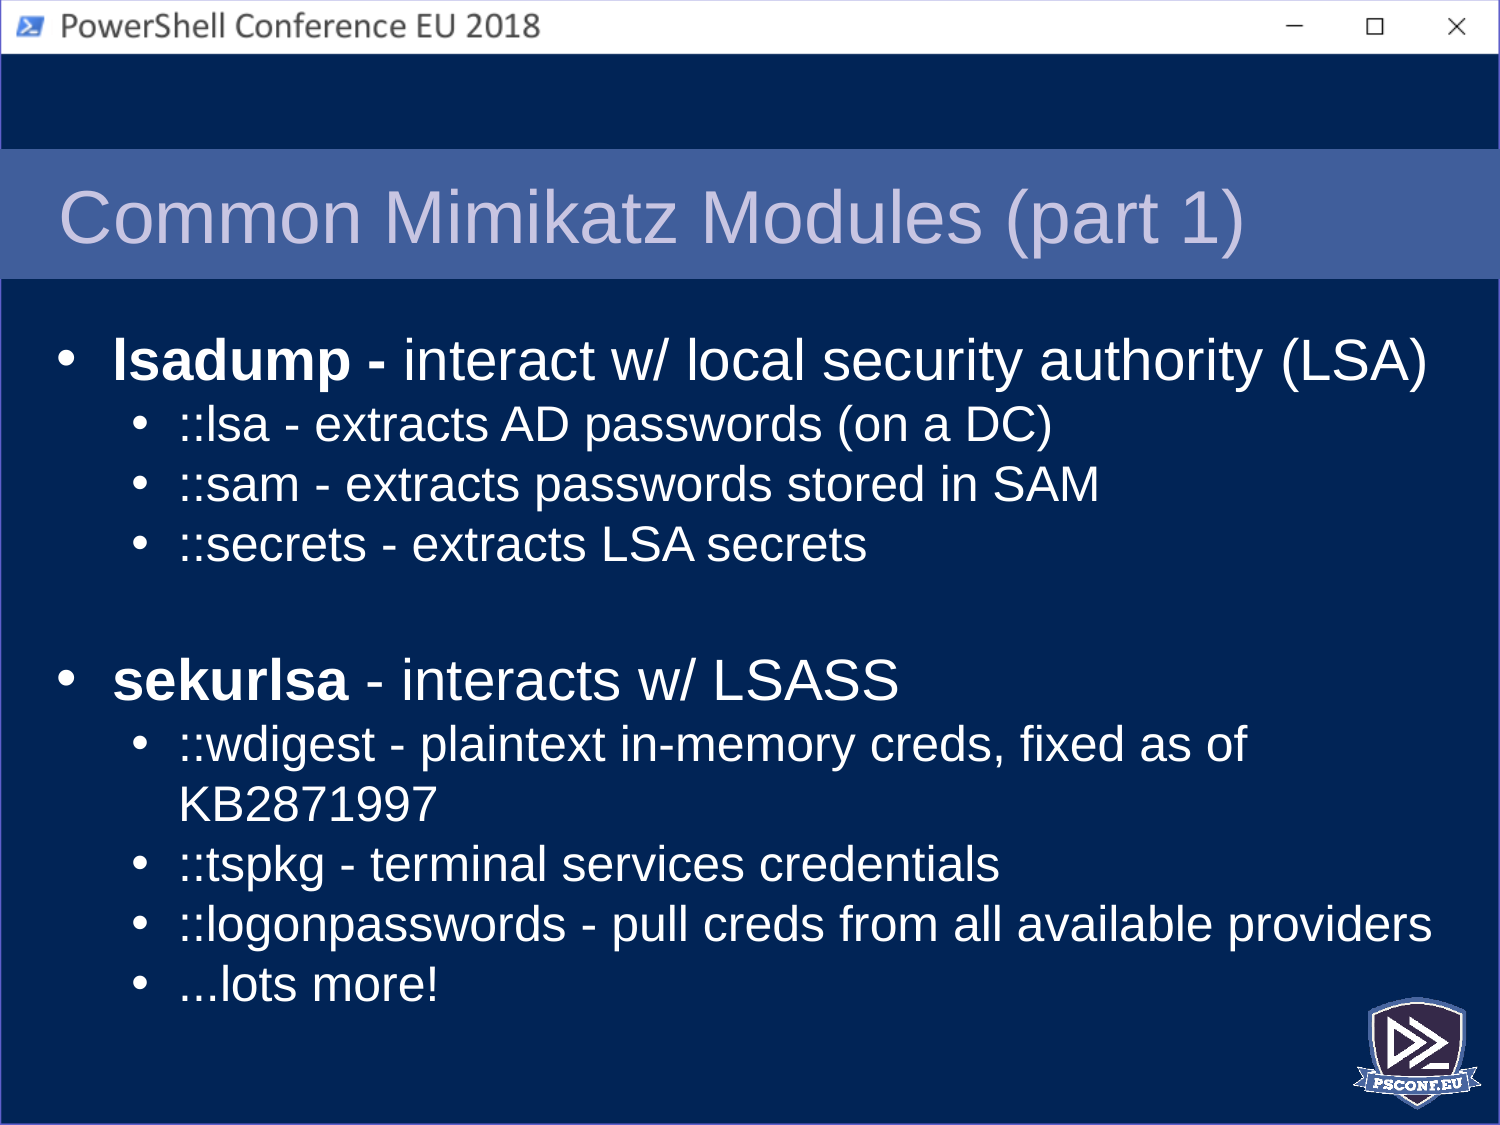

# Common Mimikatz Modules (part 1)
lsadump - interact w/ local security authority (LSA)
::lsa - extracts AD passwords (on a DC)
::sam - extracts passwords stored in SAM
::secrets - extracts LSA secrets

sekurlsa - interacts w/ LSASS
::wdigest - plaintext in-memory creds, fixed as of KB2871997
::tspkg - terminal services credentials
::logonpasswords - pull creds from all available providers
...lots more!